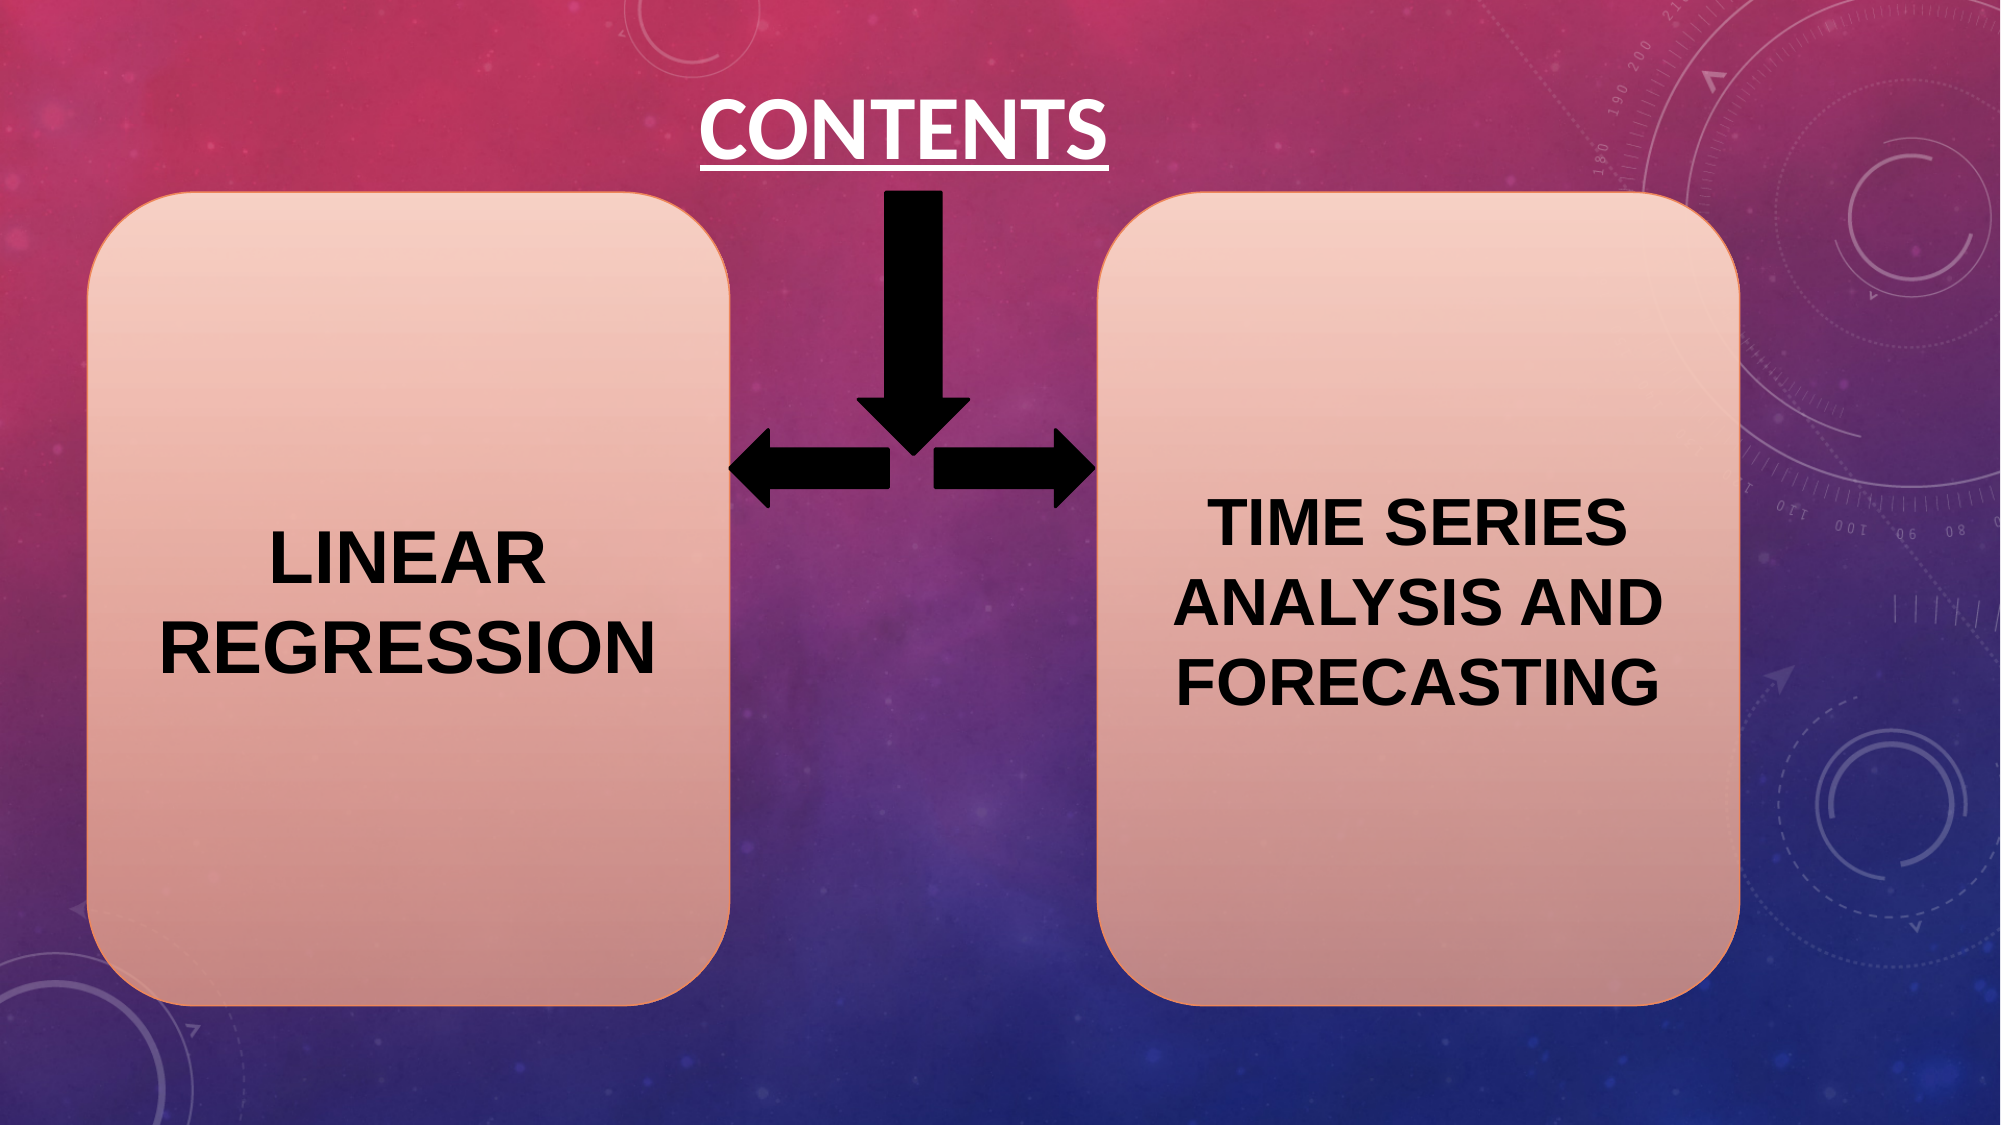

CONTENTS

LINEAR REGRESSION

TIME SERIES ANALYSIS AND FORECASTING